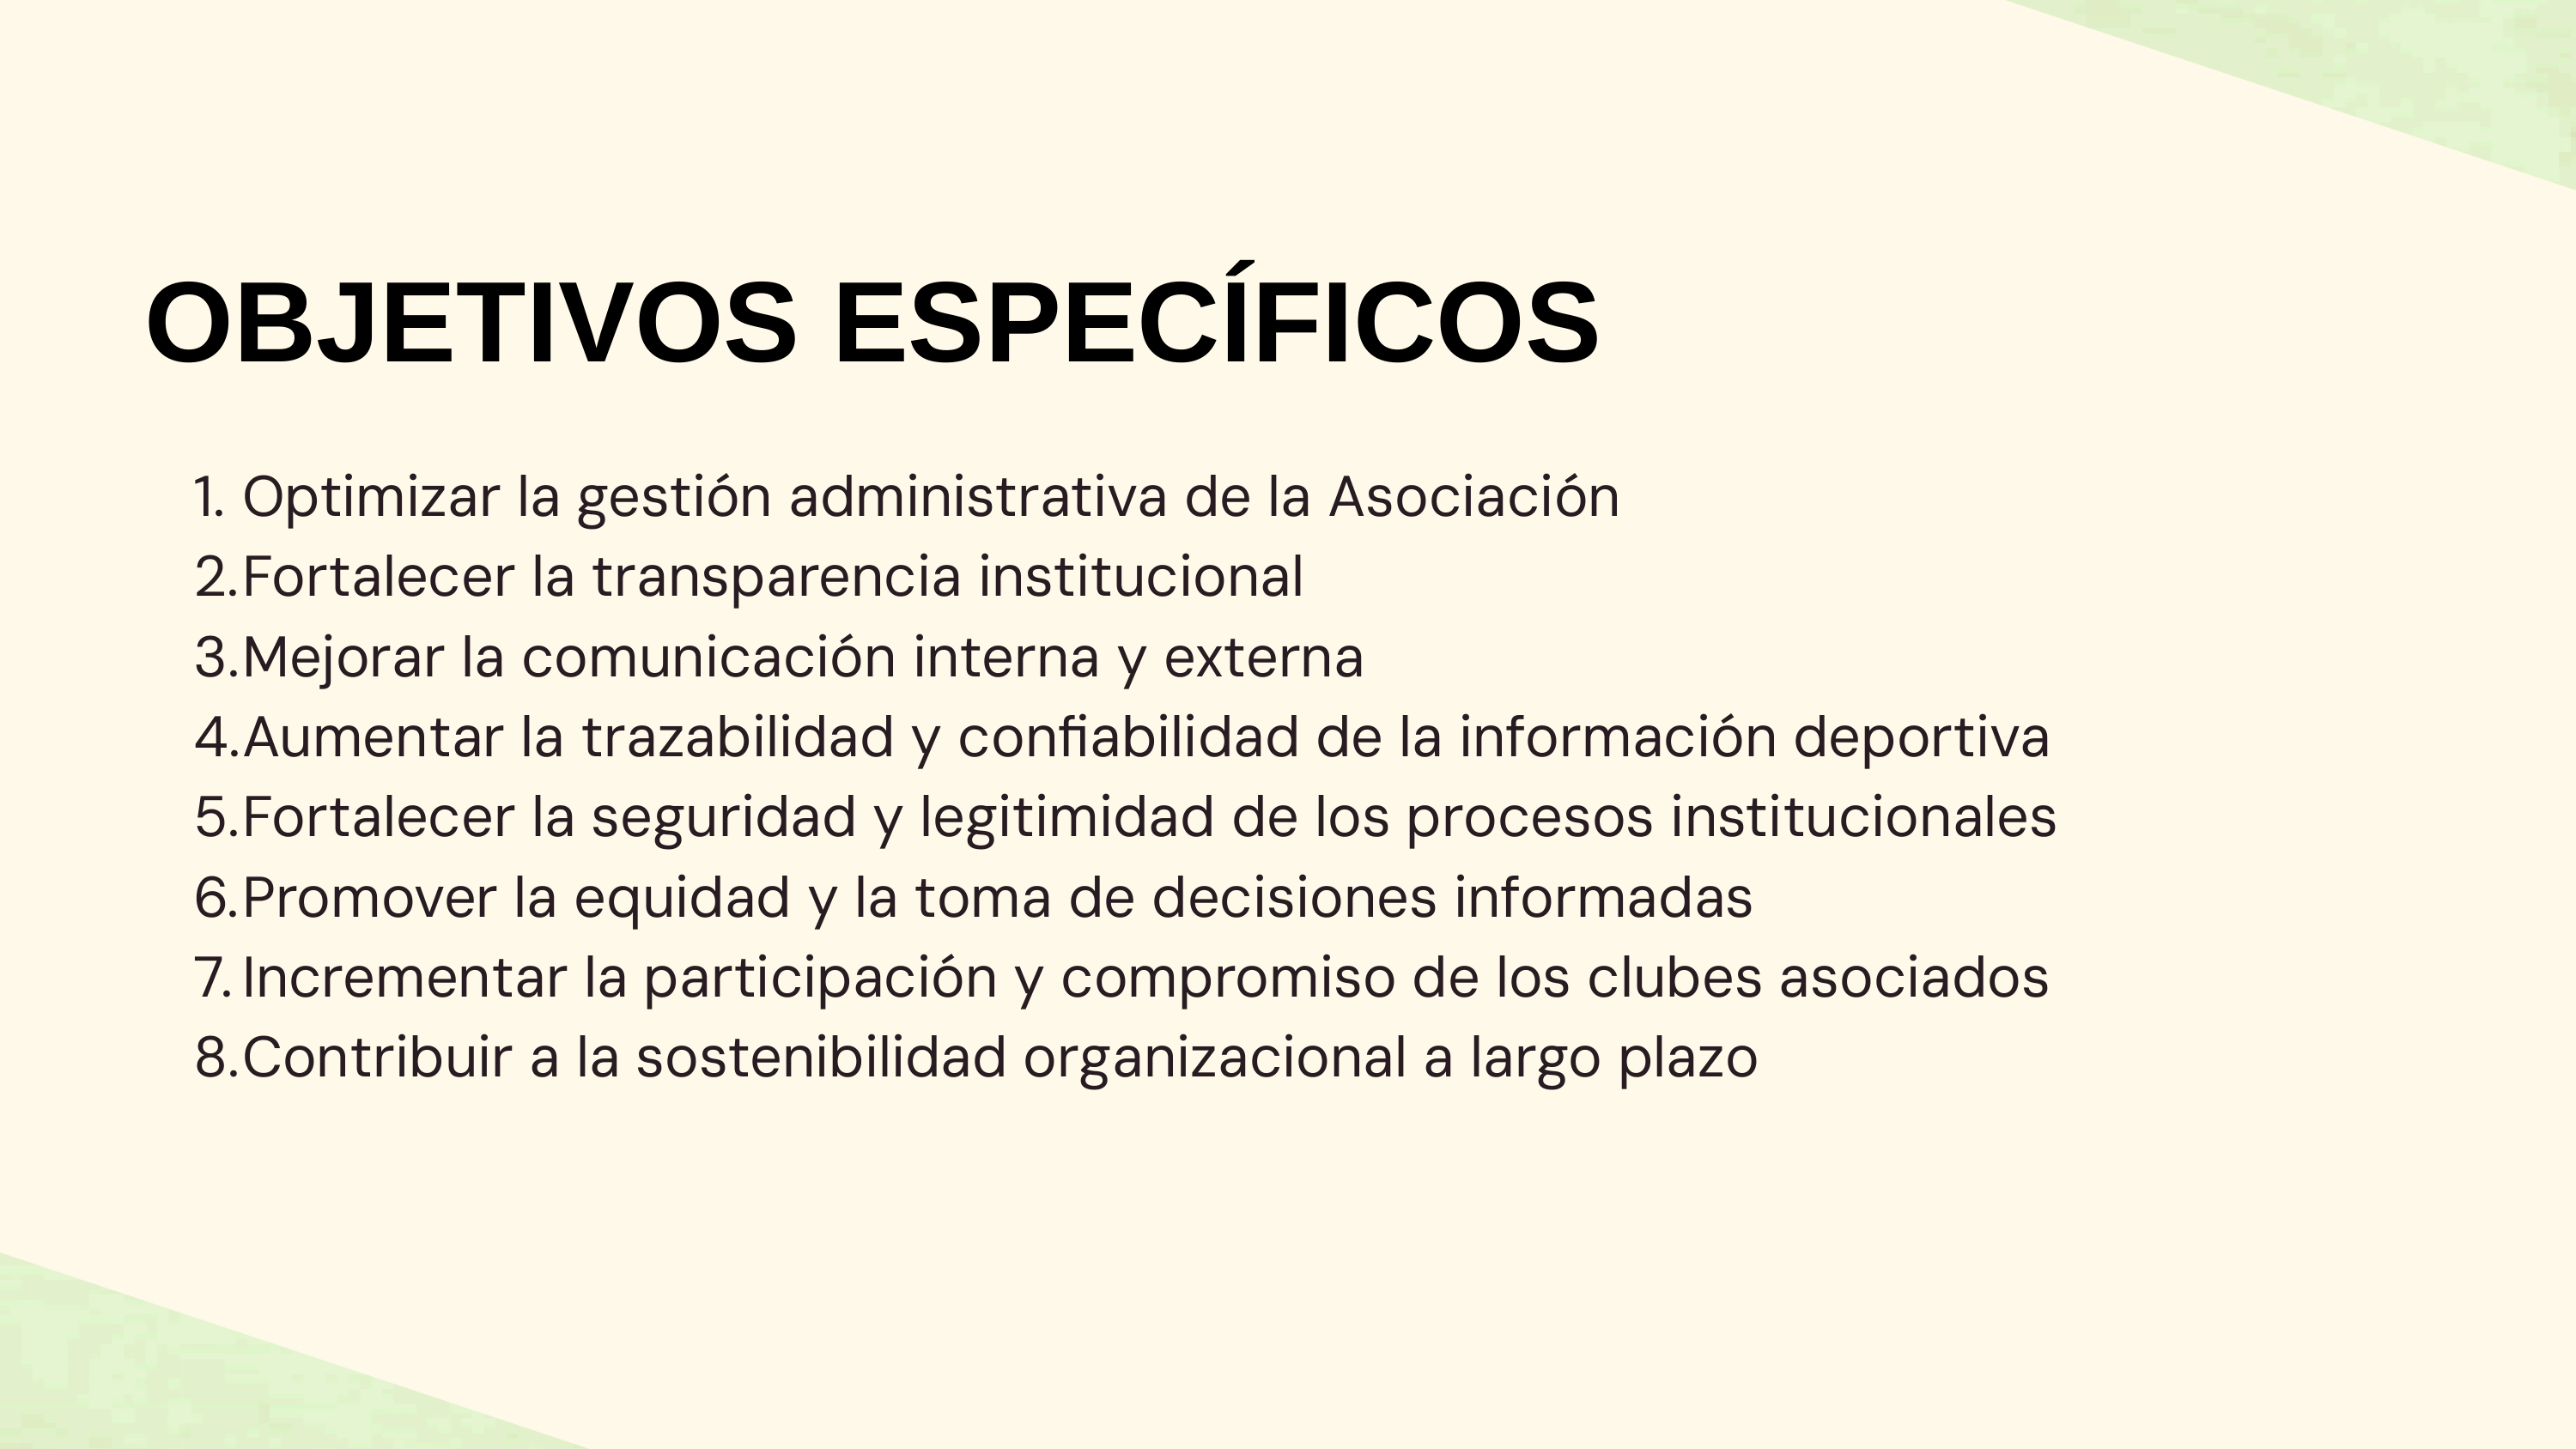

OBJETIVOS ESPECÍFICOS
Optimizar la gestión administrativa de la Asociación
Fortalecer la transparencia institucional
Mejorar la comunicación interna y externa
Aumentar la trazabilidad y confiabilidad de la información deportiva
Fortalecer la seguridad y legitimidad de los procesos institucionales
Promover la equidad y la toma de decisiones informadas
Incrementar la participación y compromiso de los clubes asociados
Contribuir a la sostenibilidad organizacional a largo plazo